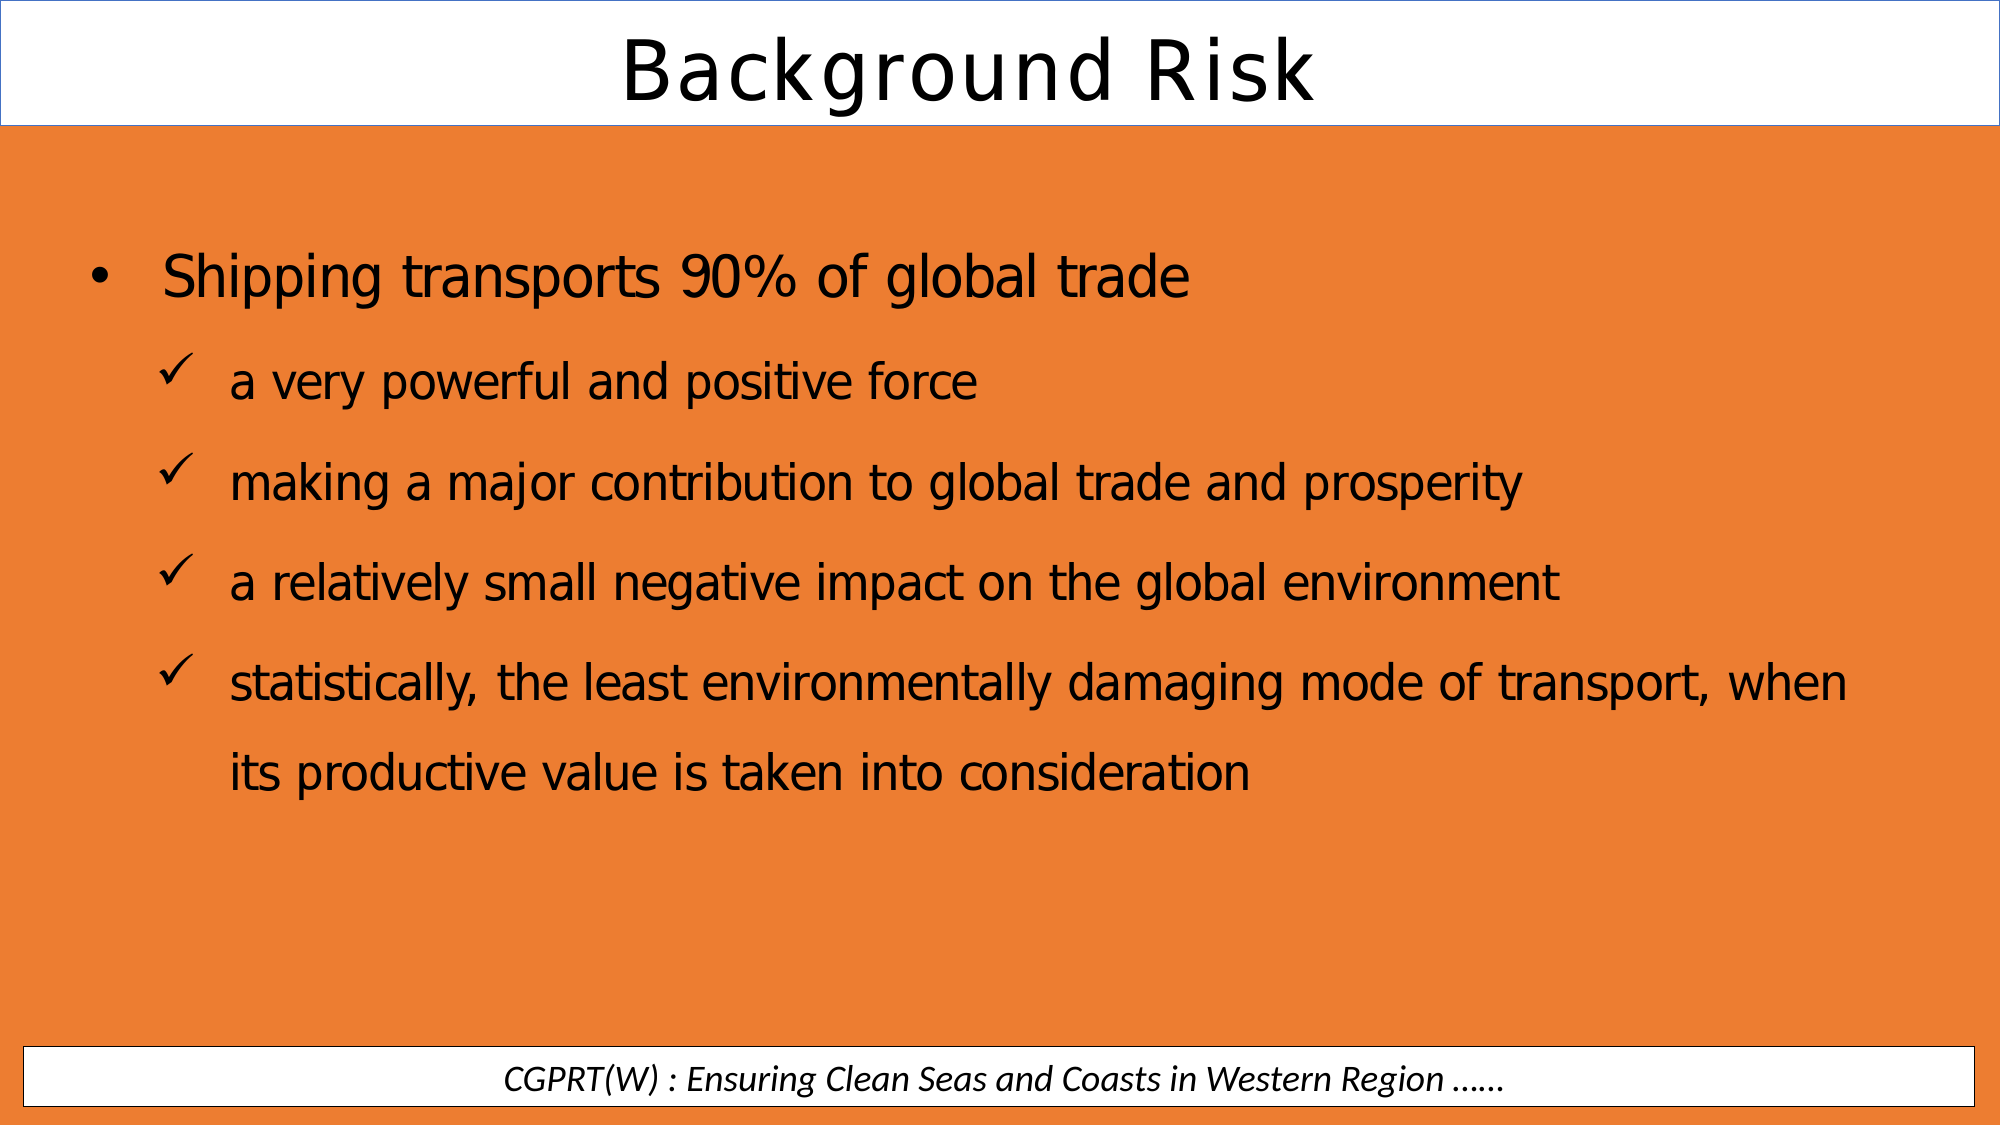

Background Risk
Shipping transports 90% of global trade
a very powerful and positive force
making a major contribution to global trade and prosperity
a relatively small negative impact on the global environment
statistically, the least environmentally damaging mode of transport, when its productive value is taken into consideration
 CGPRT(W) : Ensuring Clean Seas and Coasts in Western Region ……